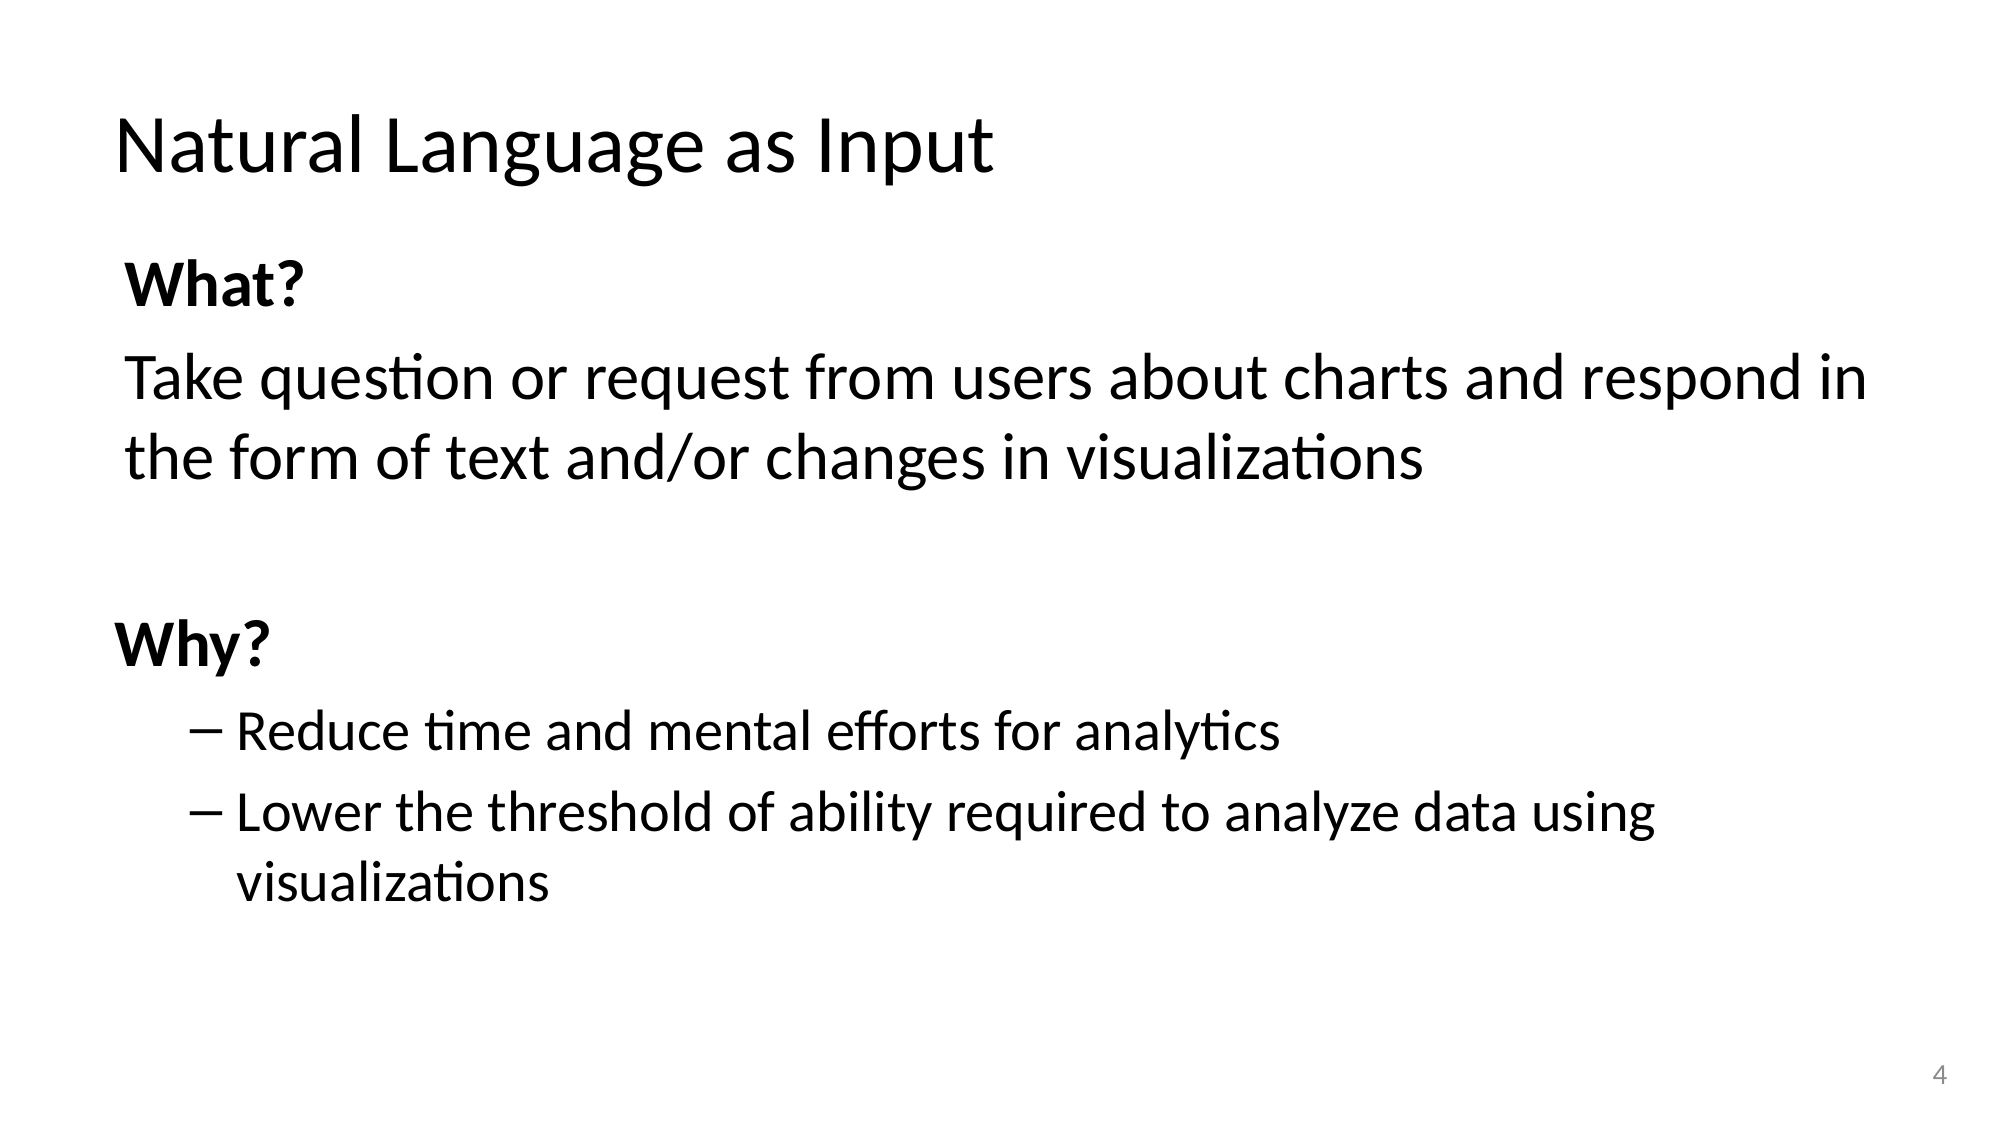

# Natural Language as Input
What?
Take question or request from users about charts and respond in the form of text and/or changes in visualizations

Why?
Reduce time and mental efforts for analytics
Lower the threshold of ability required to analyze data using visualizations

4